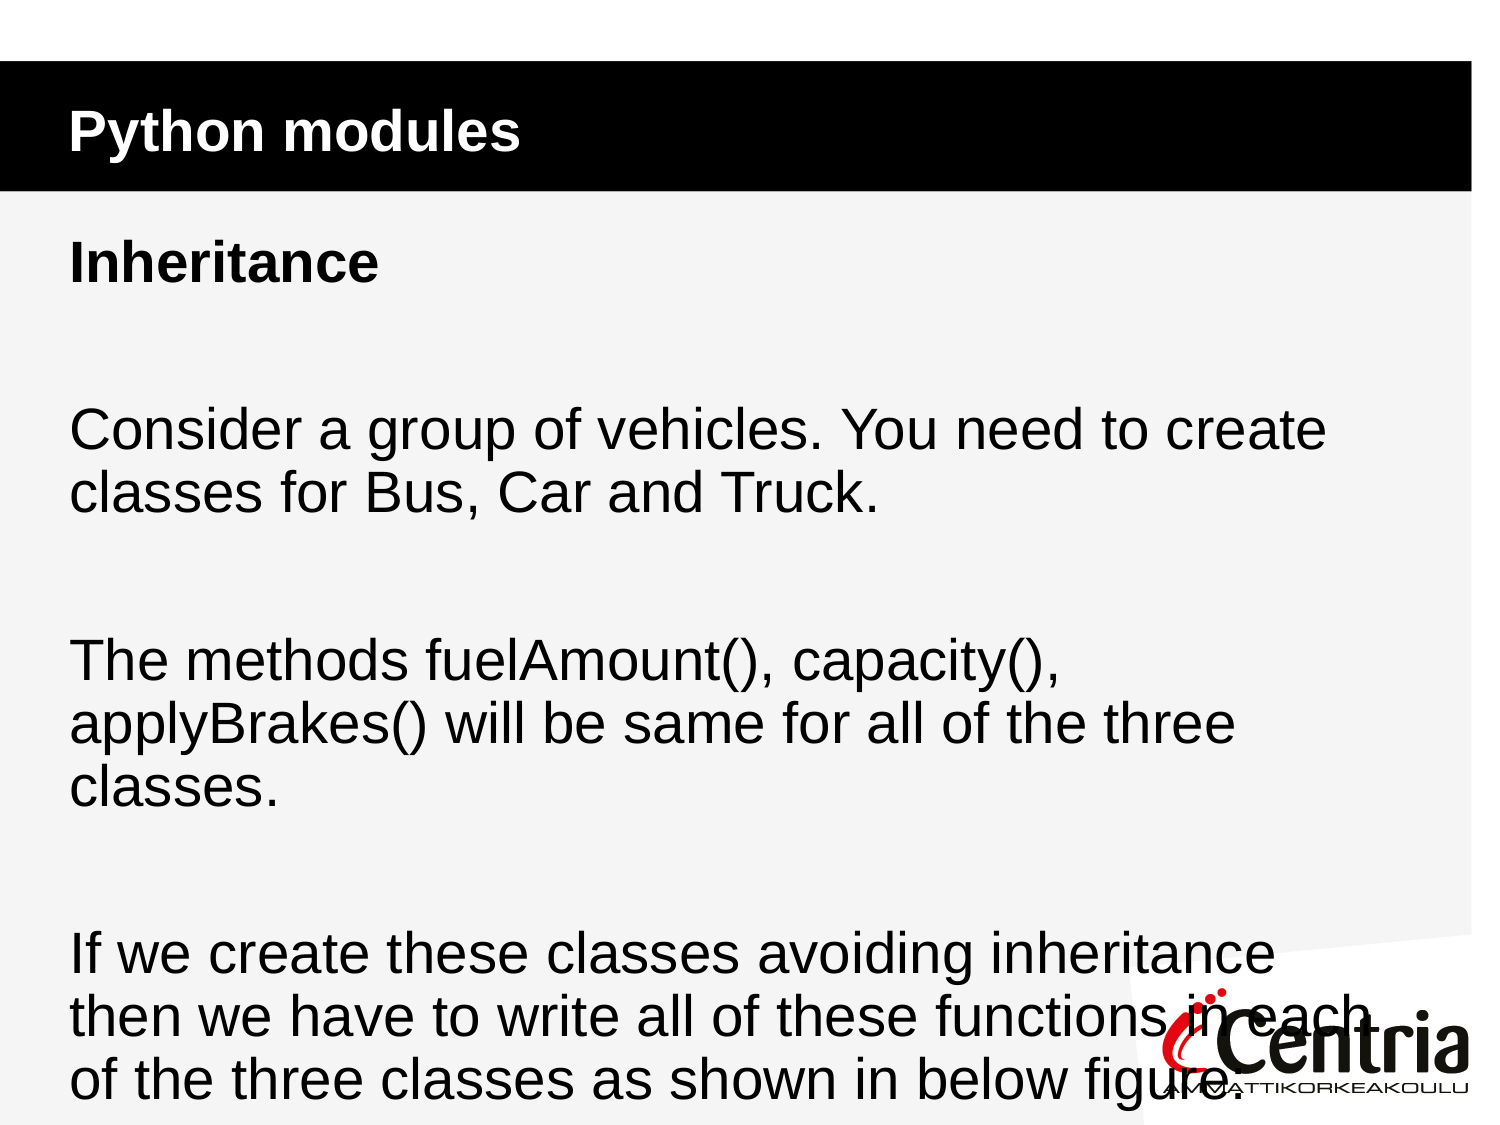

Python modules
Inheritance

Consider a group of vehicles. You need to create classes for Bus, Car and Truck.

The methods fuelAmount(), capacity(), applyBrakes() will be same for all of the three classes.

If we create these classes avoiding inheritance then we have to write all of these functions in each of the three classes as shown in below figure: